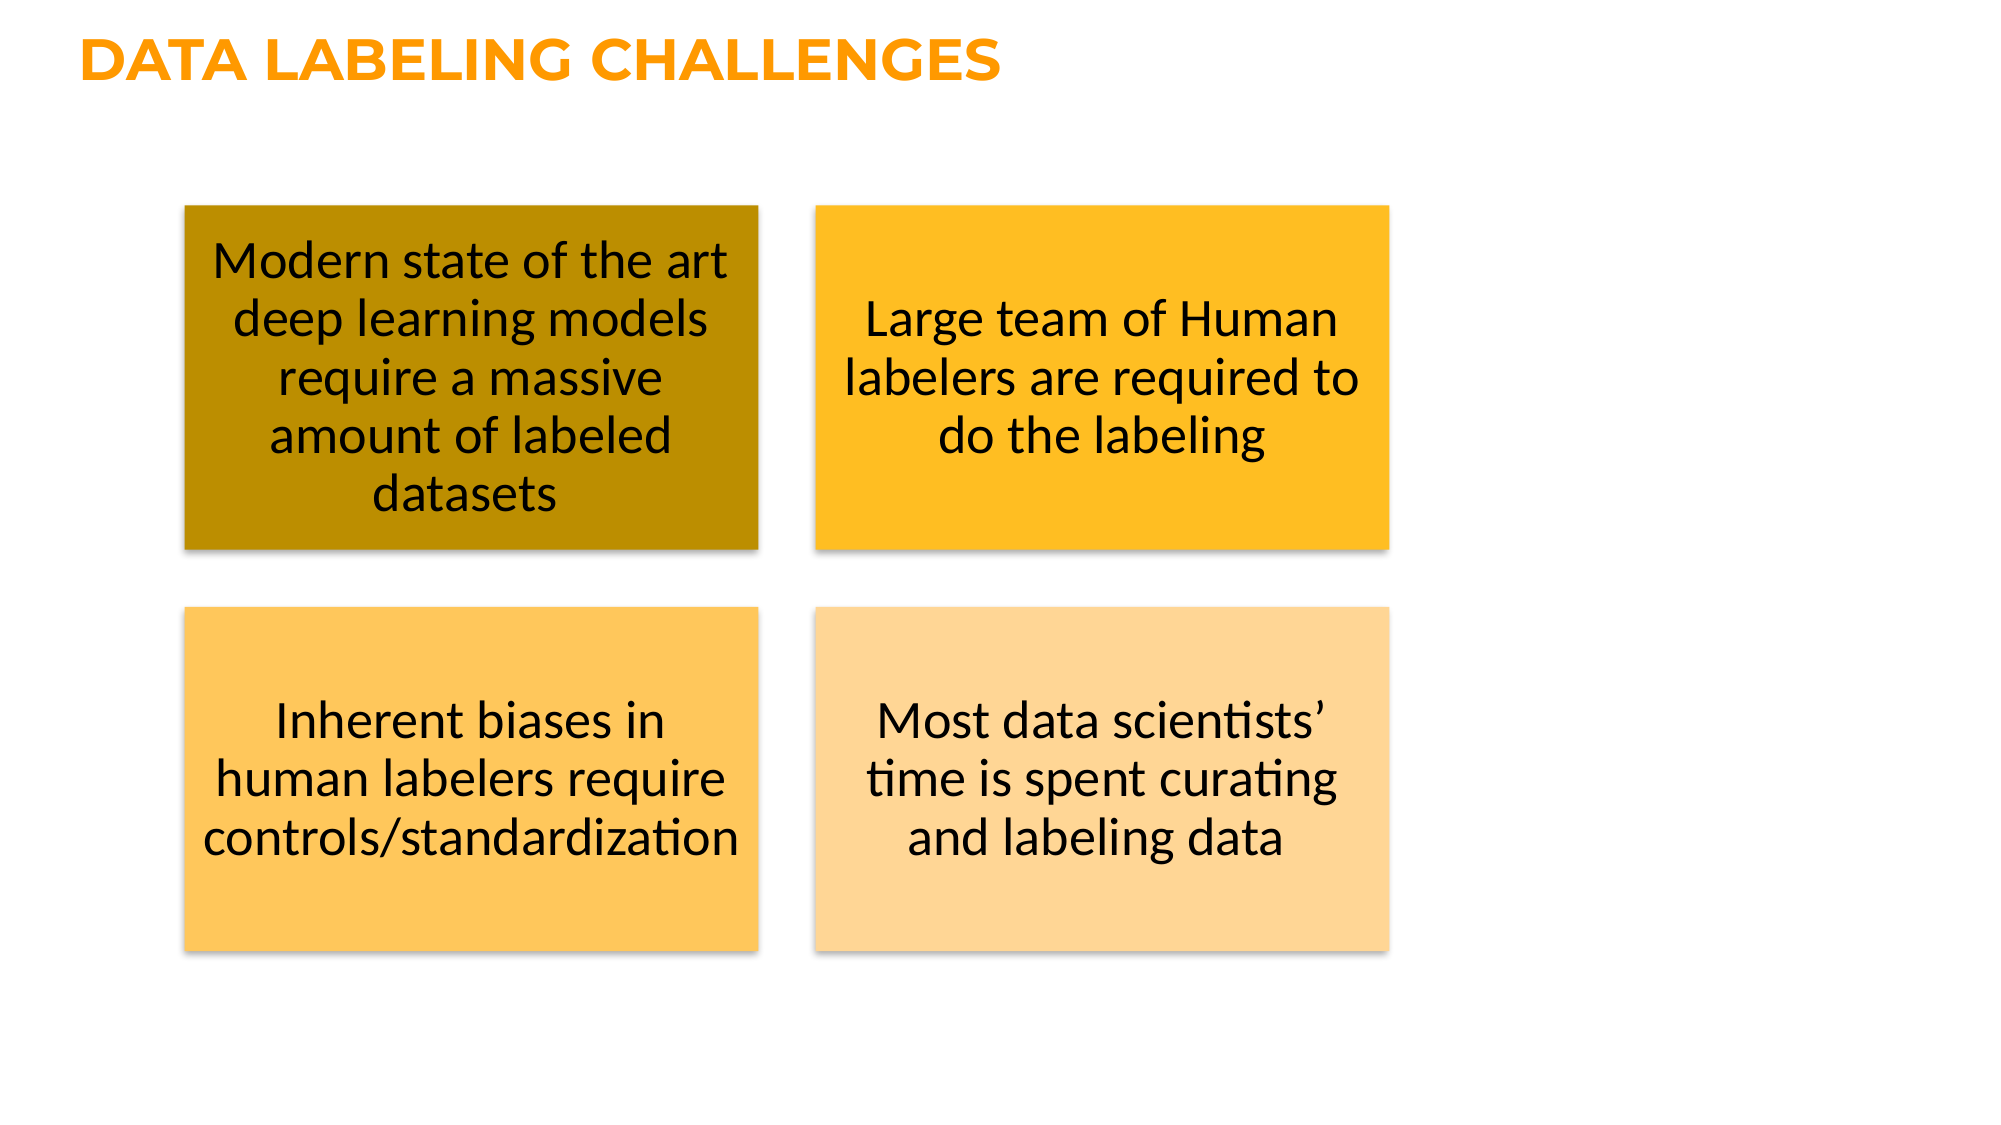

DATA LABELING CHALLENGES
Modern state of the art deep learning models require a massive amount of labeled datasets
Large team of Human labelers are required to do the labeling
Inherent biases in human labelers require controls/standardization
Most data scientists’ time is spent curating and labeling data